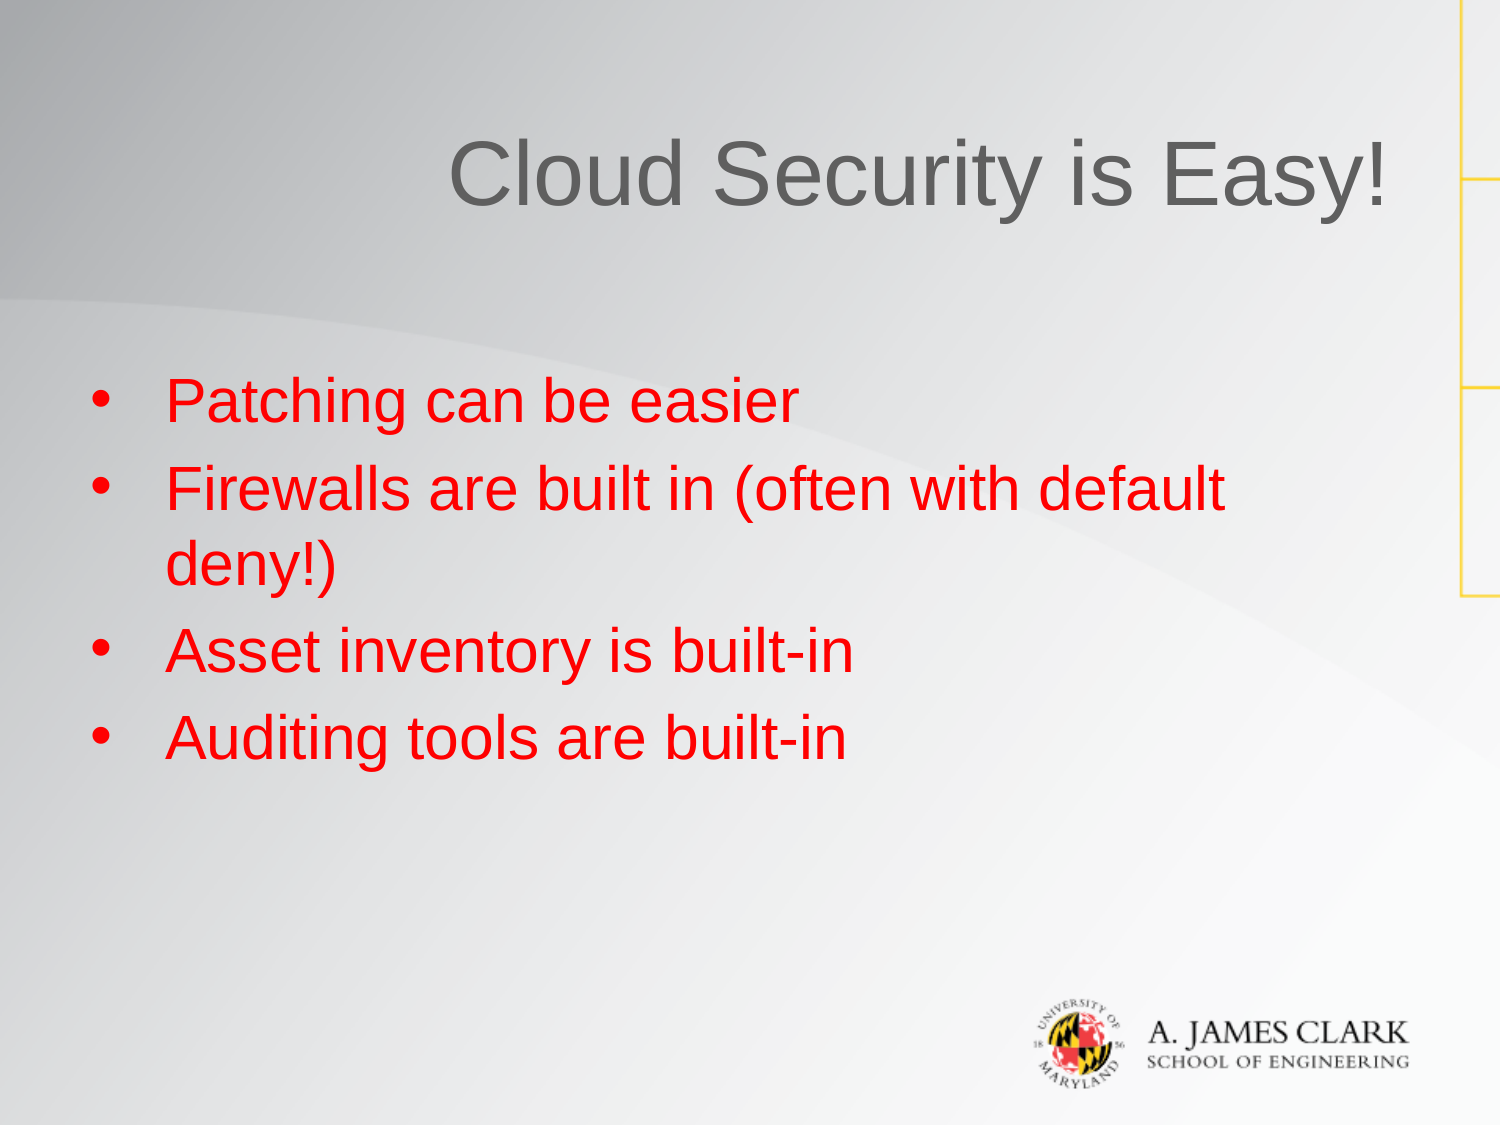

# Cloud Security is Easy!
Patching can be easier
Firewalls are built in (often with default deny!)
Asset inventory is built-in
Auditing tools are built-in